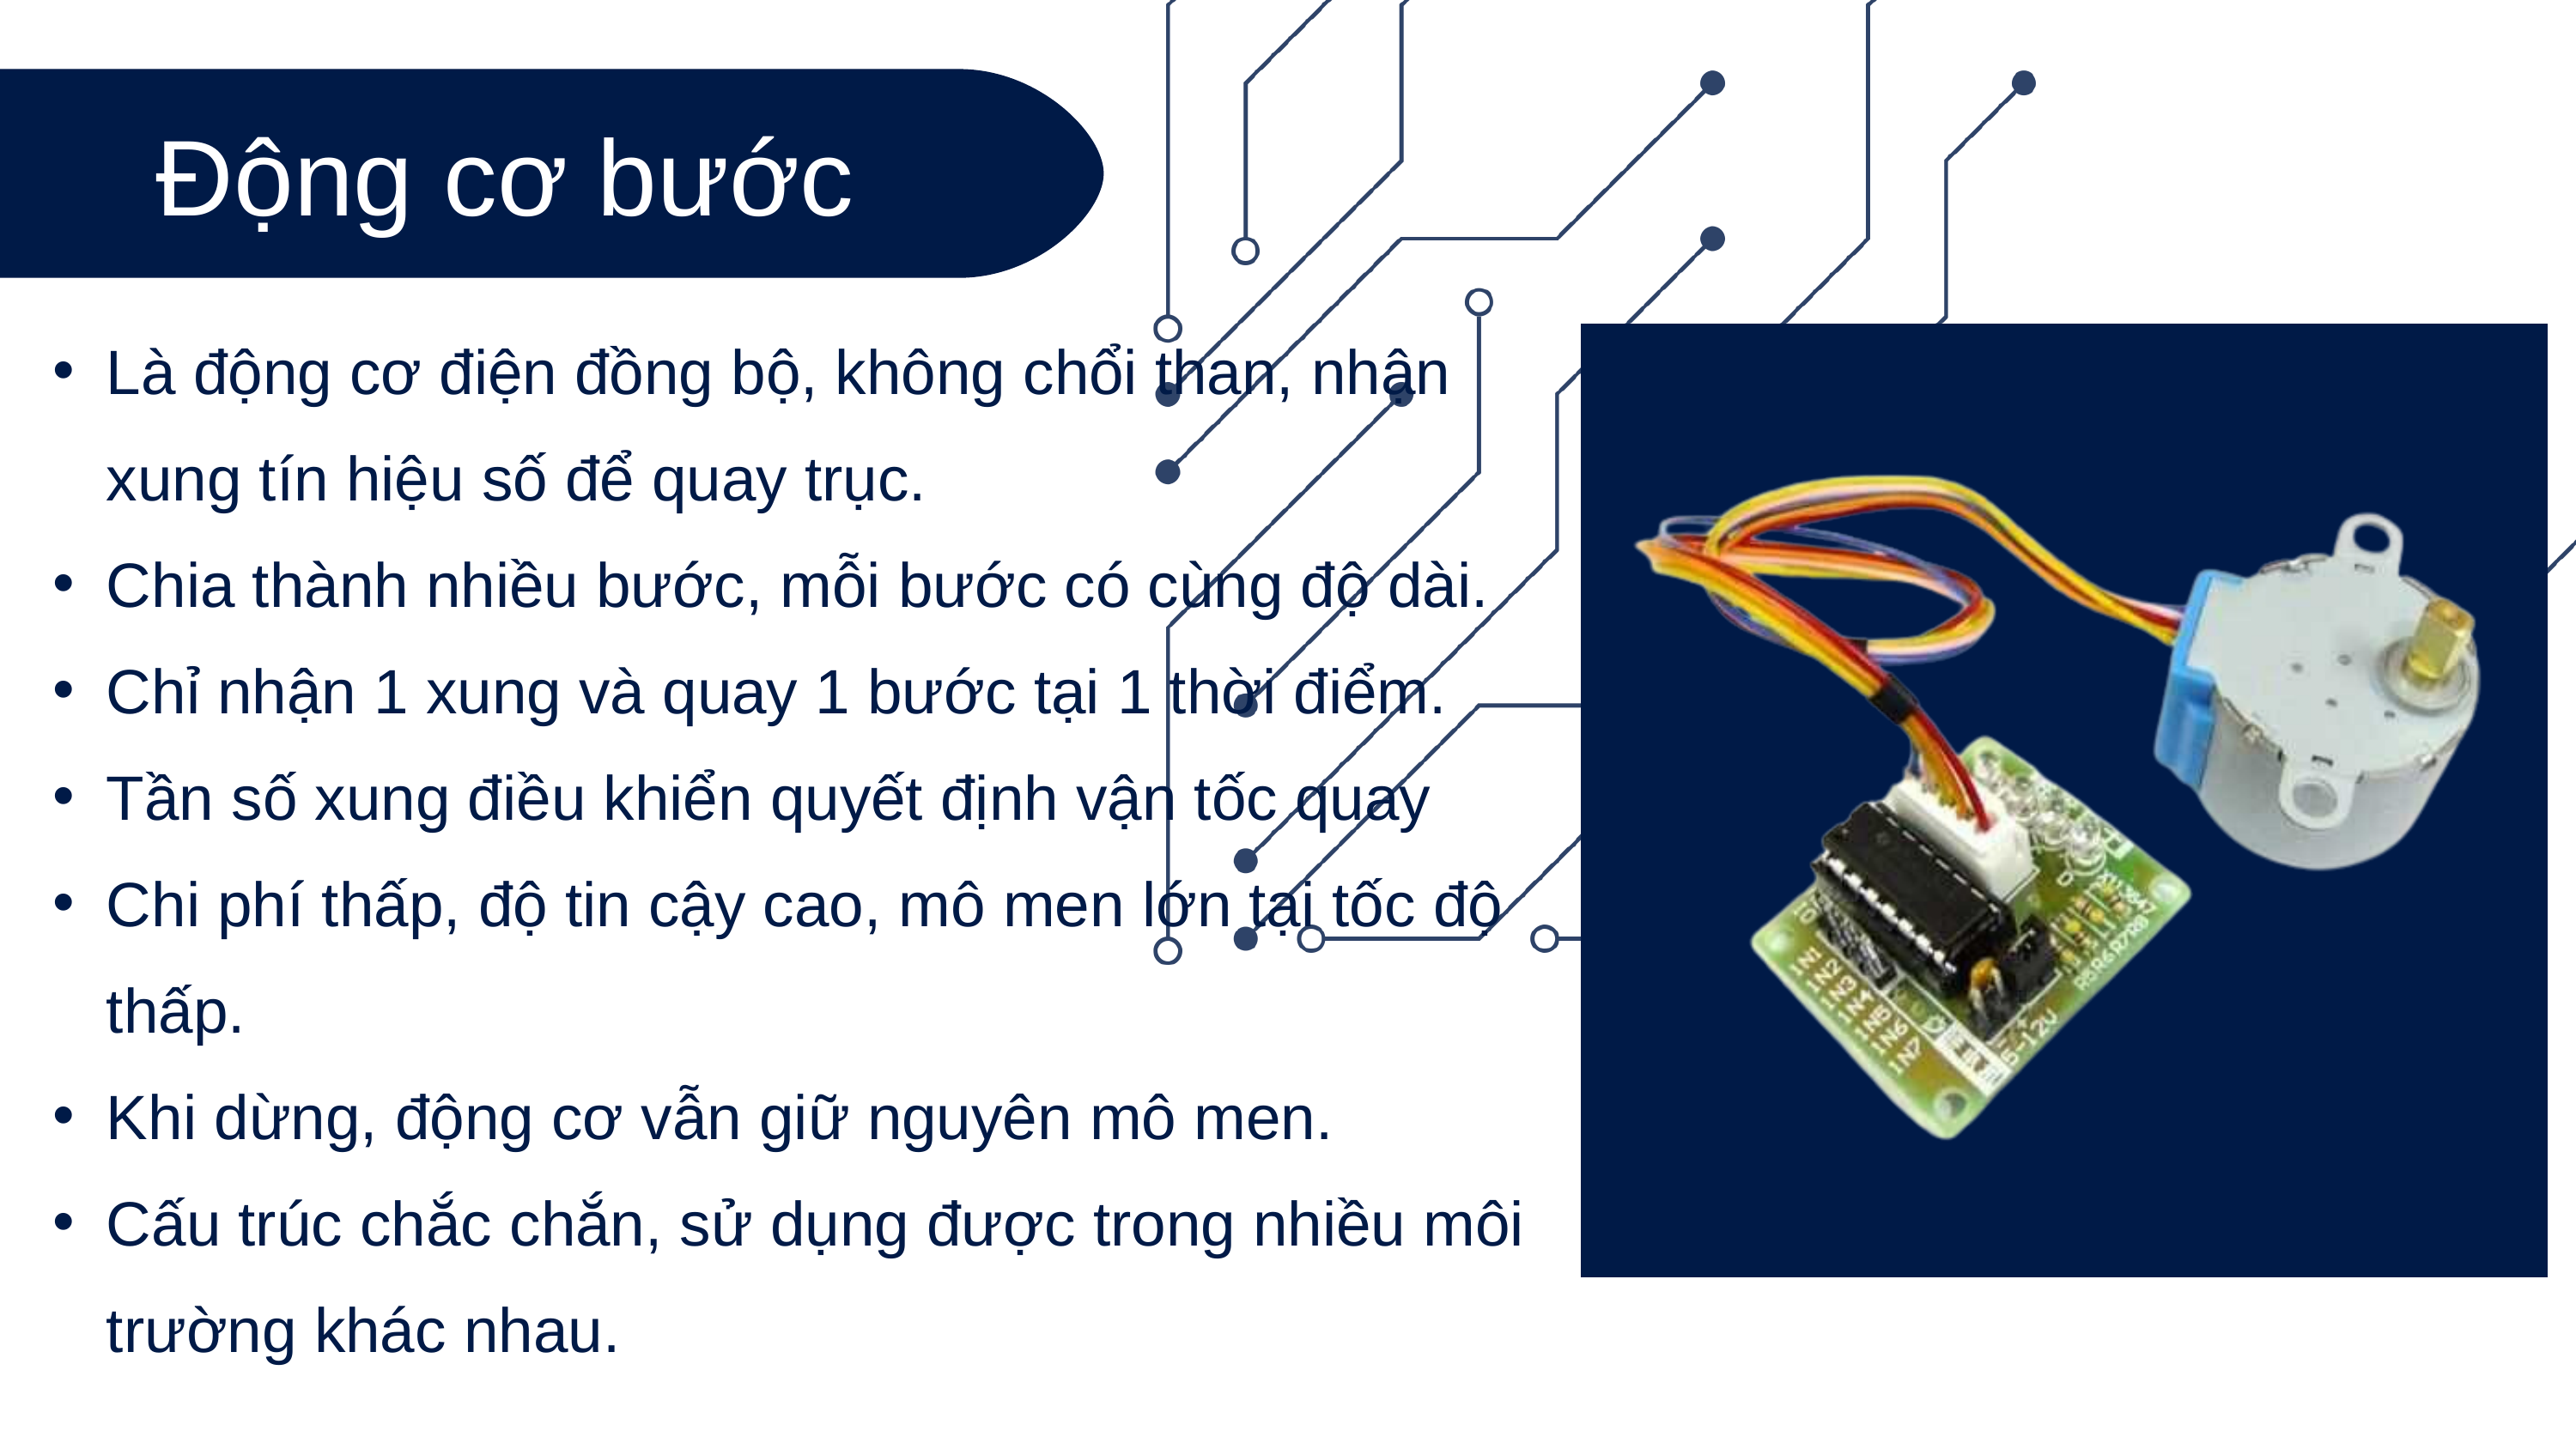

Động cơ bước
Là động cơ điện đồng bộ, không chổi than, nhận xung tín hiệu số để quay trục.
Chia thành nhiều bước, mỗi bước có cùng độ dài.
Chỉ nhận 1 xung và quay 1 bước tại 1 thời điểm.
Tần số xung điều khiển quyết định vận tốc quay
Chi phí thấp, độ tin cậy cao, mô men lớn tại tốc độ thấp.
Khi dừng, động cơ vẫn giữ nguyên mô men.
Cấu trúc chắc chắn, sử dụng được trong nhiều môi trường khác nhau.